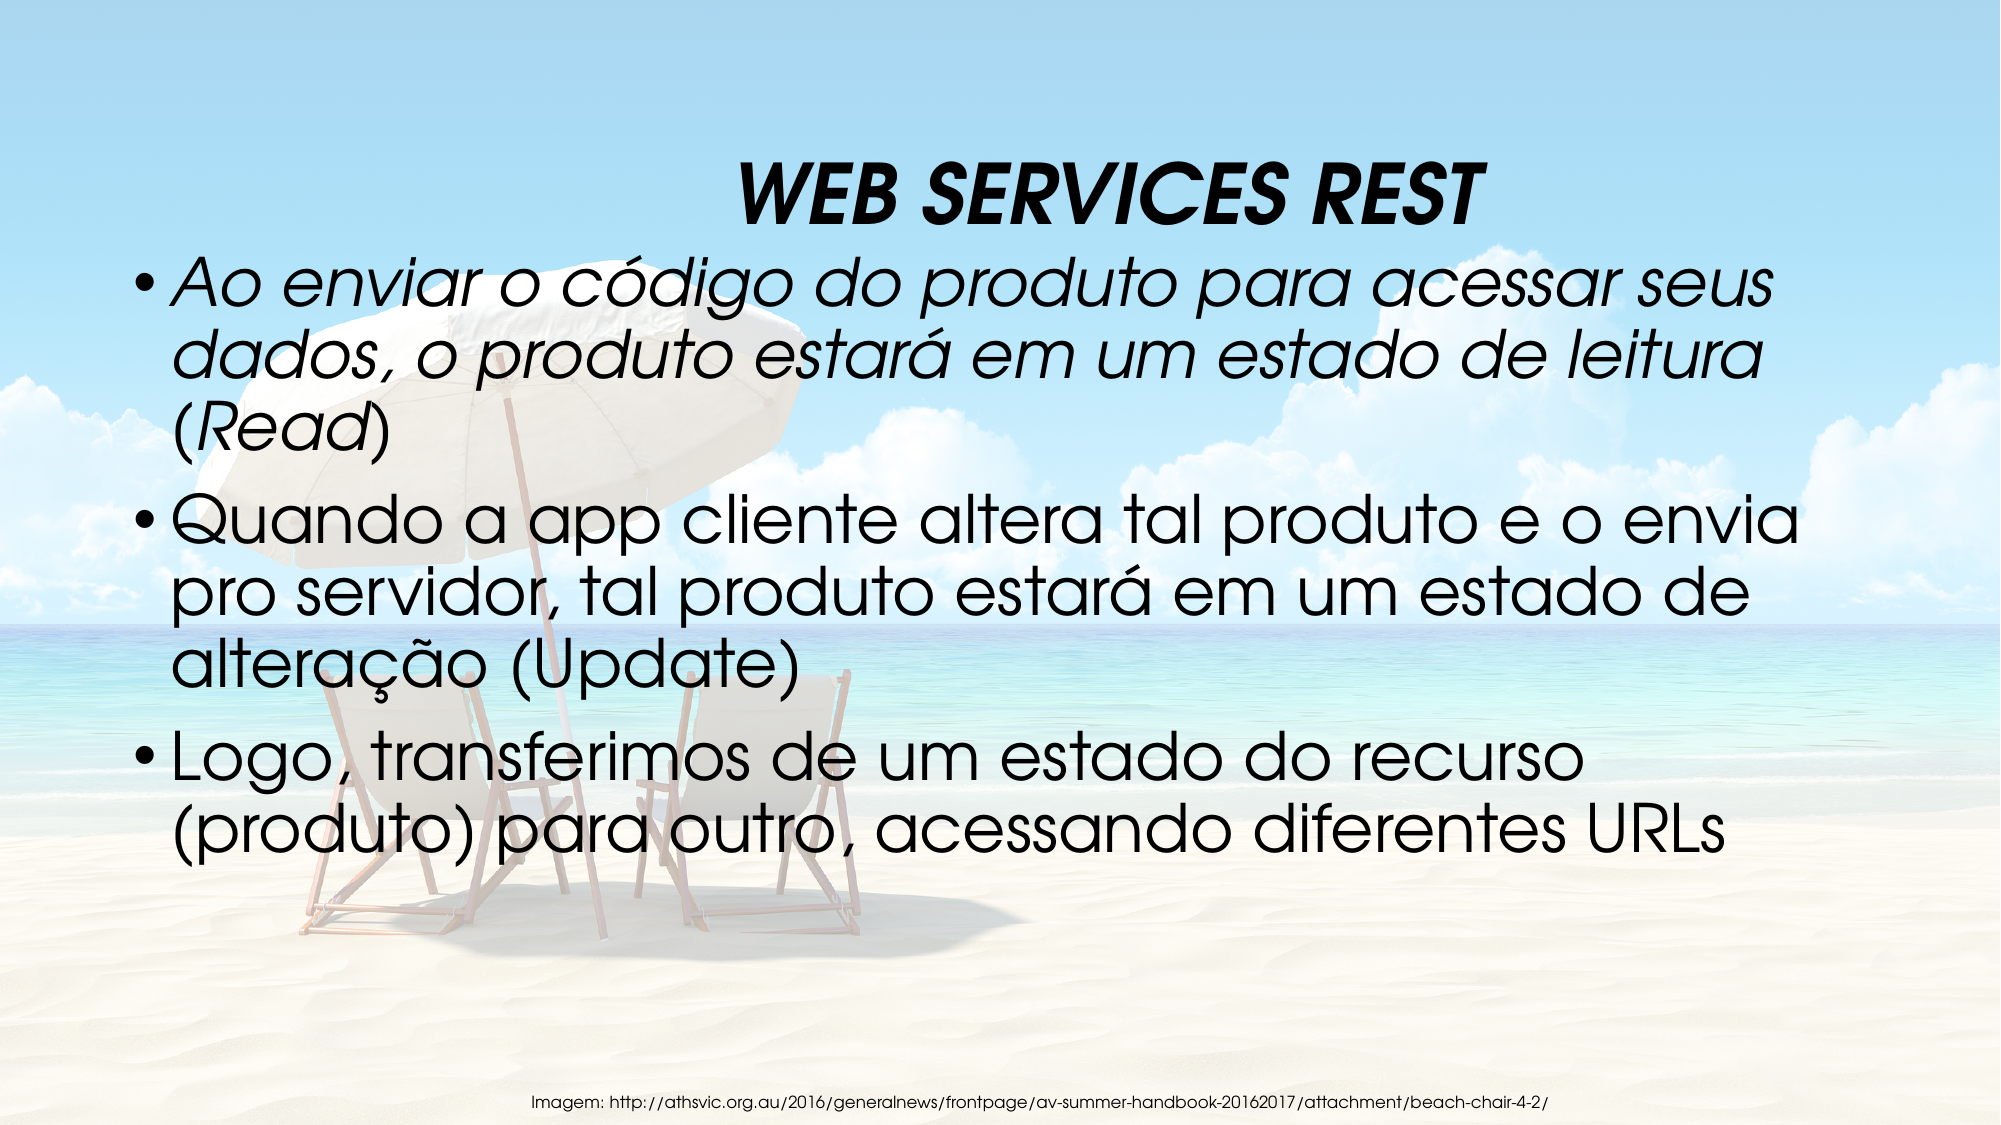

53
# Web Services RESt
Ao enviar o código do produto para acessar seus dados, o produto estará em um estado de leitura (Read)
Quando a app cliente altera tal produto e o envia pro servidor, tal produto estará em um estado de alteração (Update)
Logo, transferimos de um estado do recurso (produto) para outro, acessando diferentes URLs
Imagem: http://athsvic.org.au/2016/generalnews/frontpage/av-summer-handbook-20162017/attachment/beach-chair-4-2/